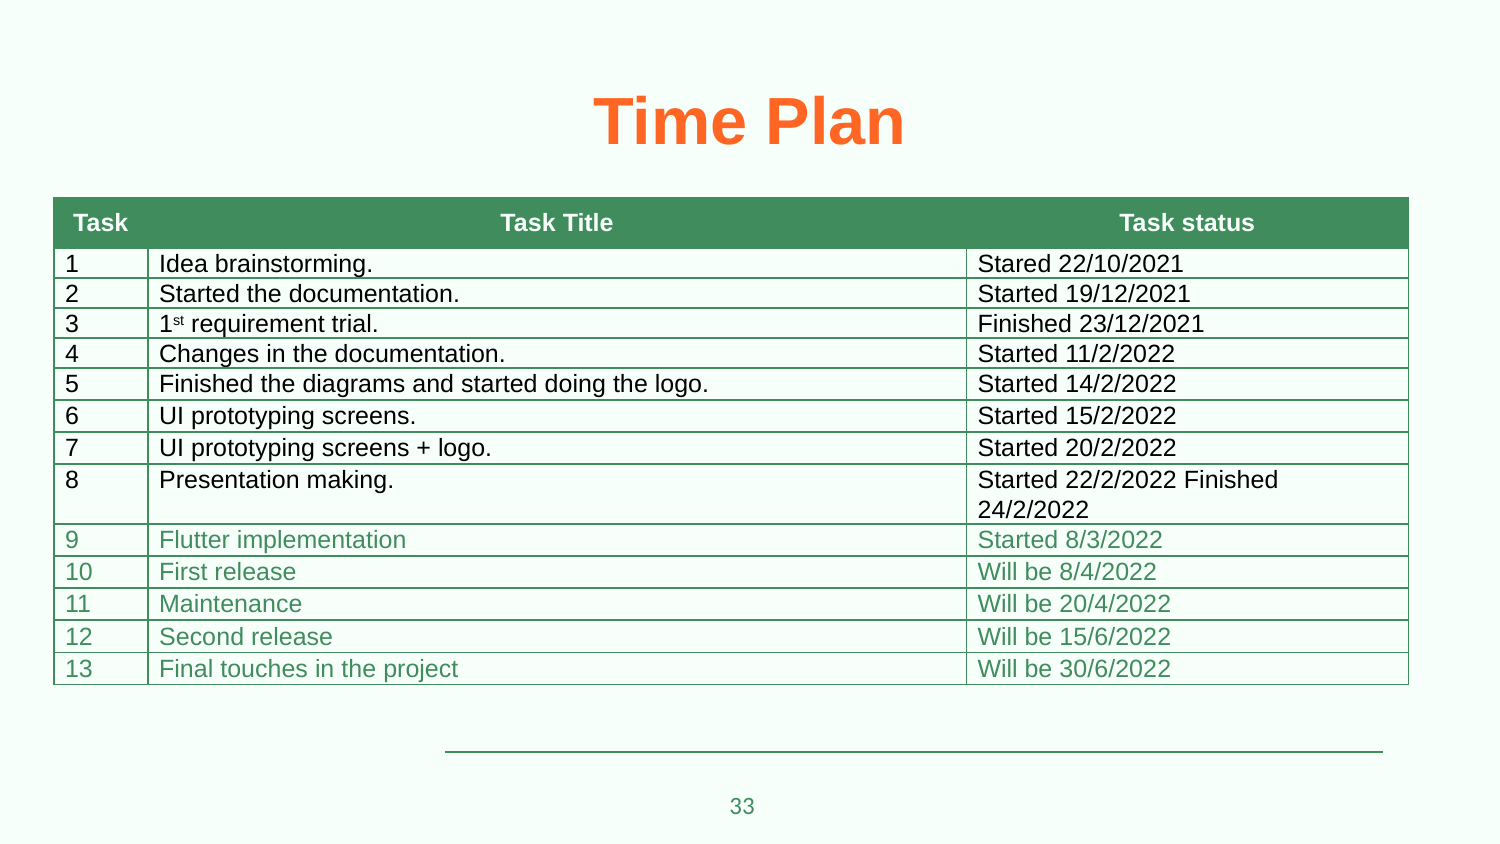

# Time Plan
| Task | Task Title | Task status |
| --- | --- | --- |
| 1 | Idea brainstorming. | Stared 22/10/2021 |
| 2 | Started the documentation. | Started 19/12/2021 |
| 3 | 1st requirement trial. | Finished 23/12/2021 |
| 4 | Changes in the documentation. | Started 11/2/2022 |
| 5 | Finished the diagrams and started doing the logo. | Started 14/2/2022 |
| 6 | UI prototyping screens. | Started 15/2/2022 |
| 7 | UI prototyping screens + logo. | Started 20/2/2022 |
| 8 | Presentation making. | Started 22/2/2022 Finished 24/2/2022 |
| 9 | Flutter implementation | Started 8/3/2022 |
| 10 | First release | Will be 8/4/2022 |
| 11 | Maintenance | Will be 20/4/2022 |
| 12 | Second release | Will be 15/6/2022 |
| 13 | Final touches in the project | Will be 30/6/2022 |